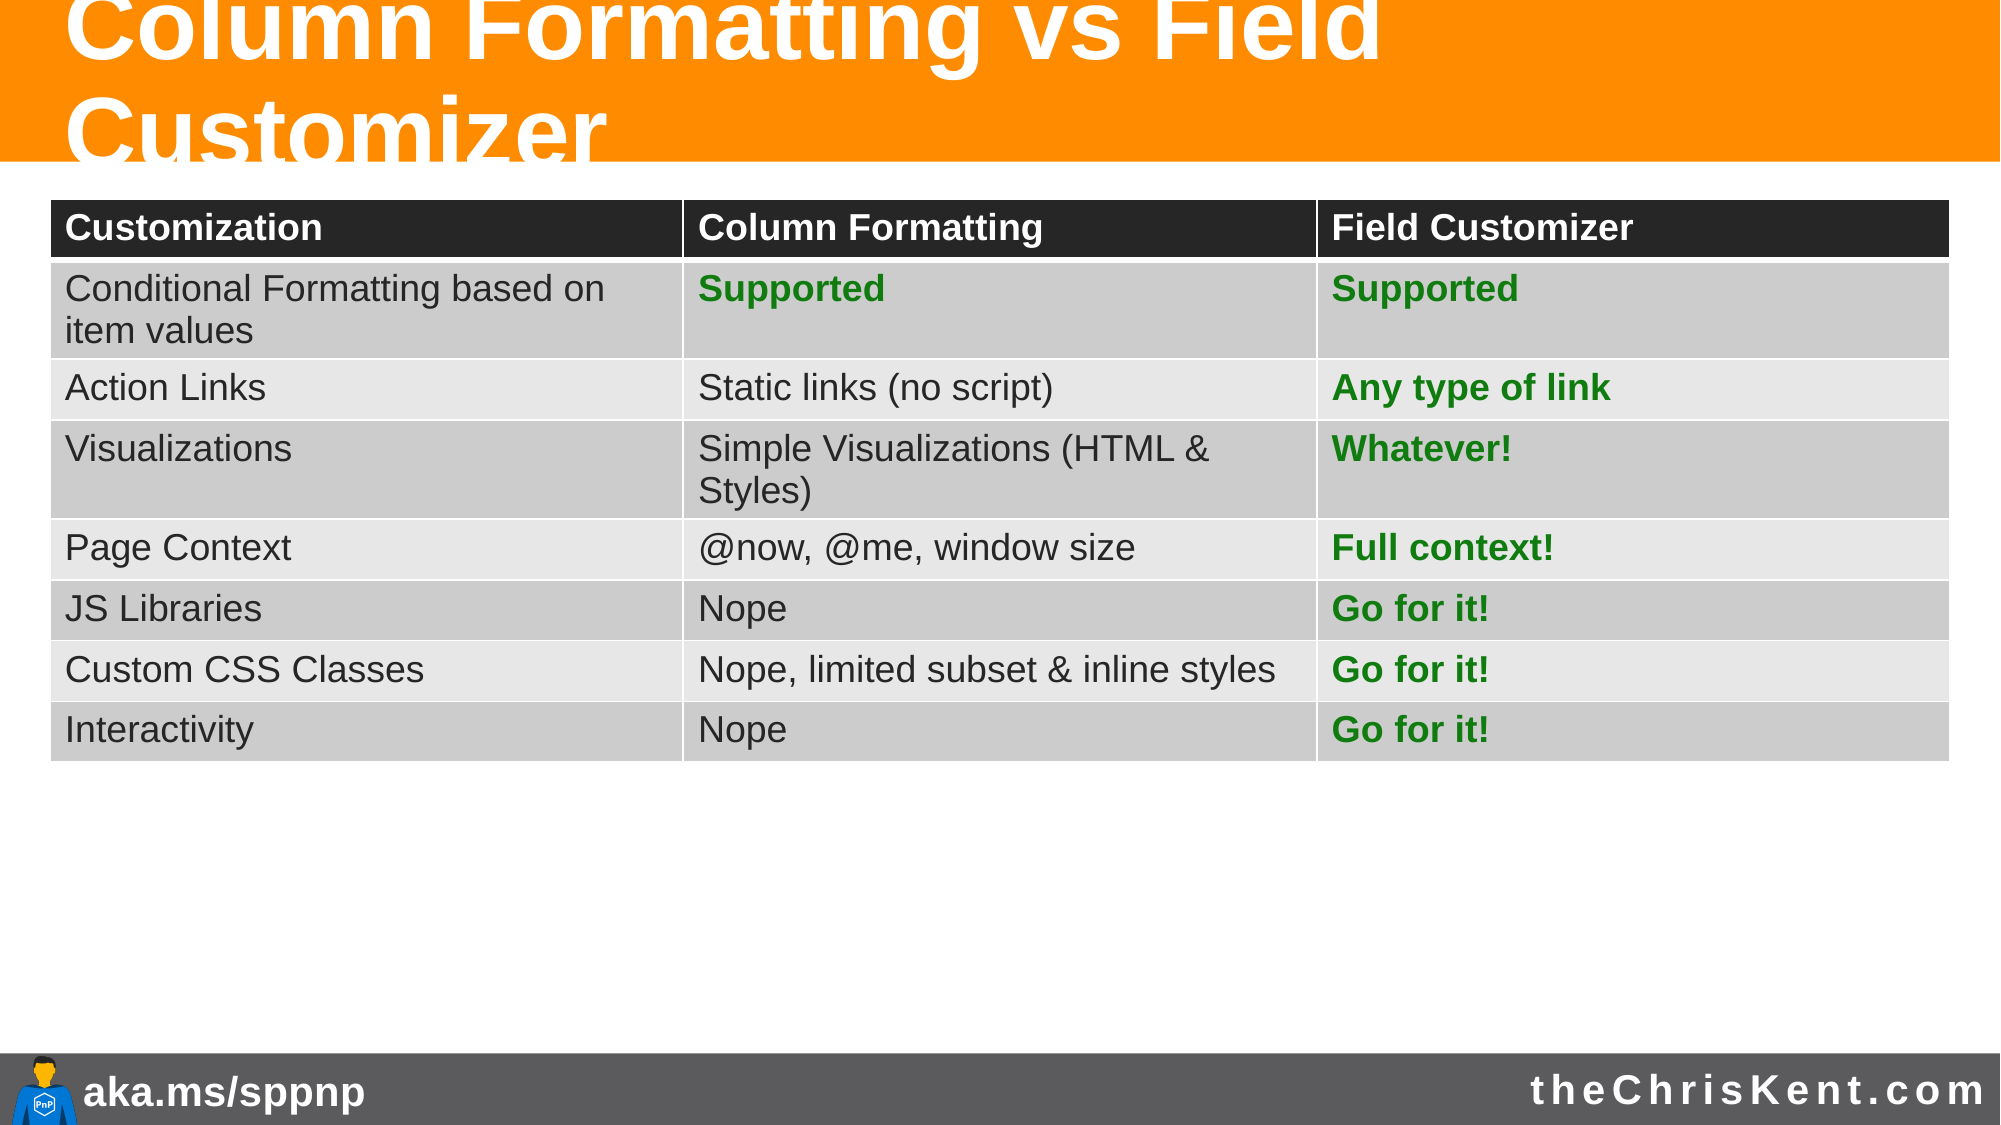

# Column Formatting vs Field Customizer
| Customization | Column Formatting | Field Customizer |
| --- | --- | --- |
| Conditional Formatting based on item values | Supported | Supported |
| Action Links | Static links (no script) | Any type of link |
| Visualizations | Simple Visualizations (HTML & Styles) | Whatever! |
| Page Context | @now, @me, window size | Full context! |
| JS Libraries | Nope | Go for it! |
| Custom CSS Classes | Nope, limited subset & inline styles | Go for it! |
| Interactivity | Nope | Go for it! |